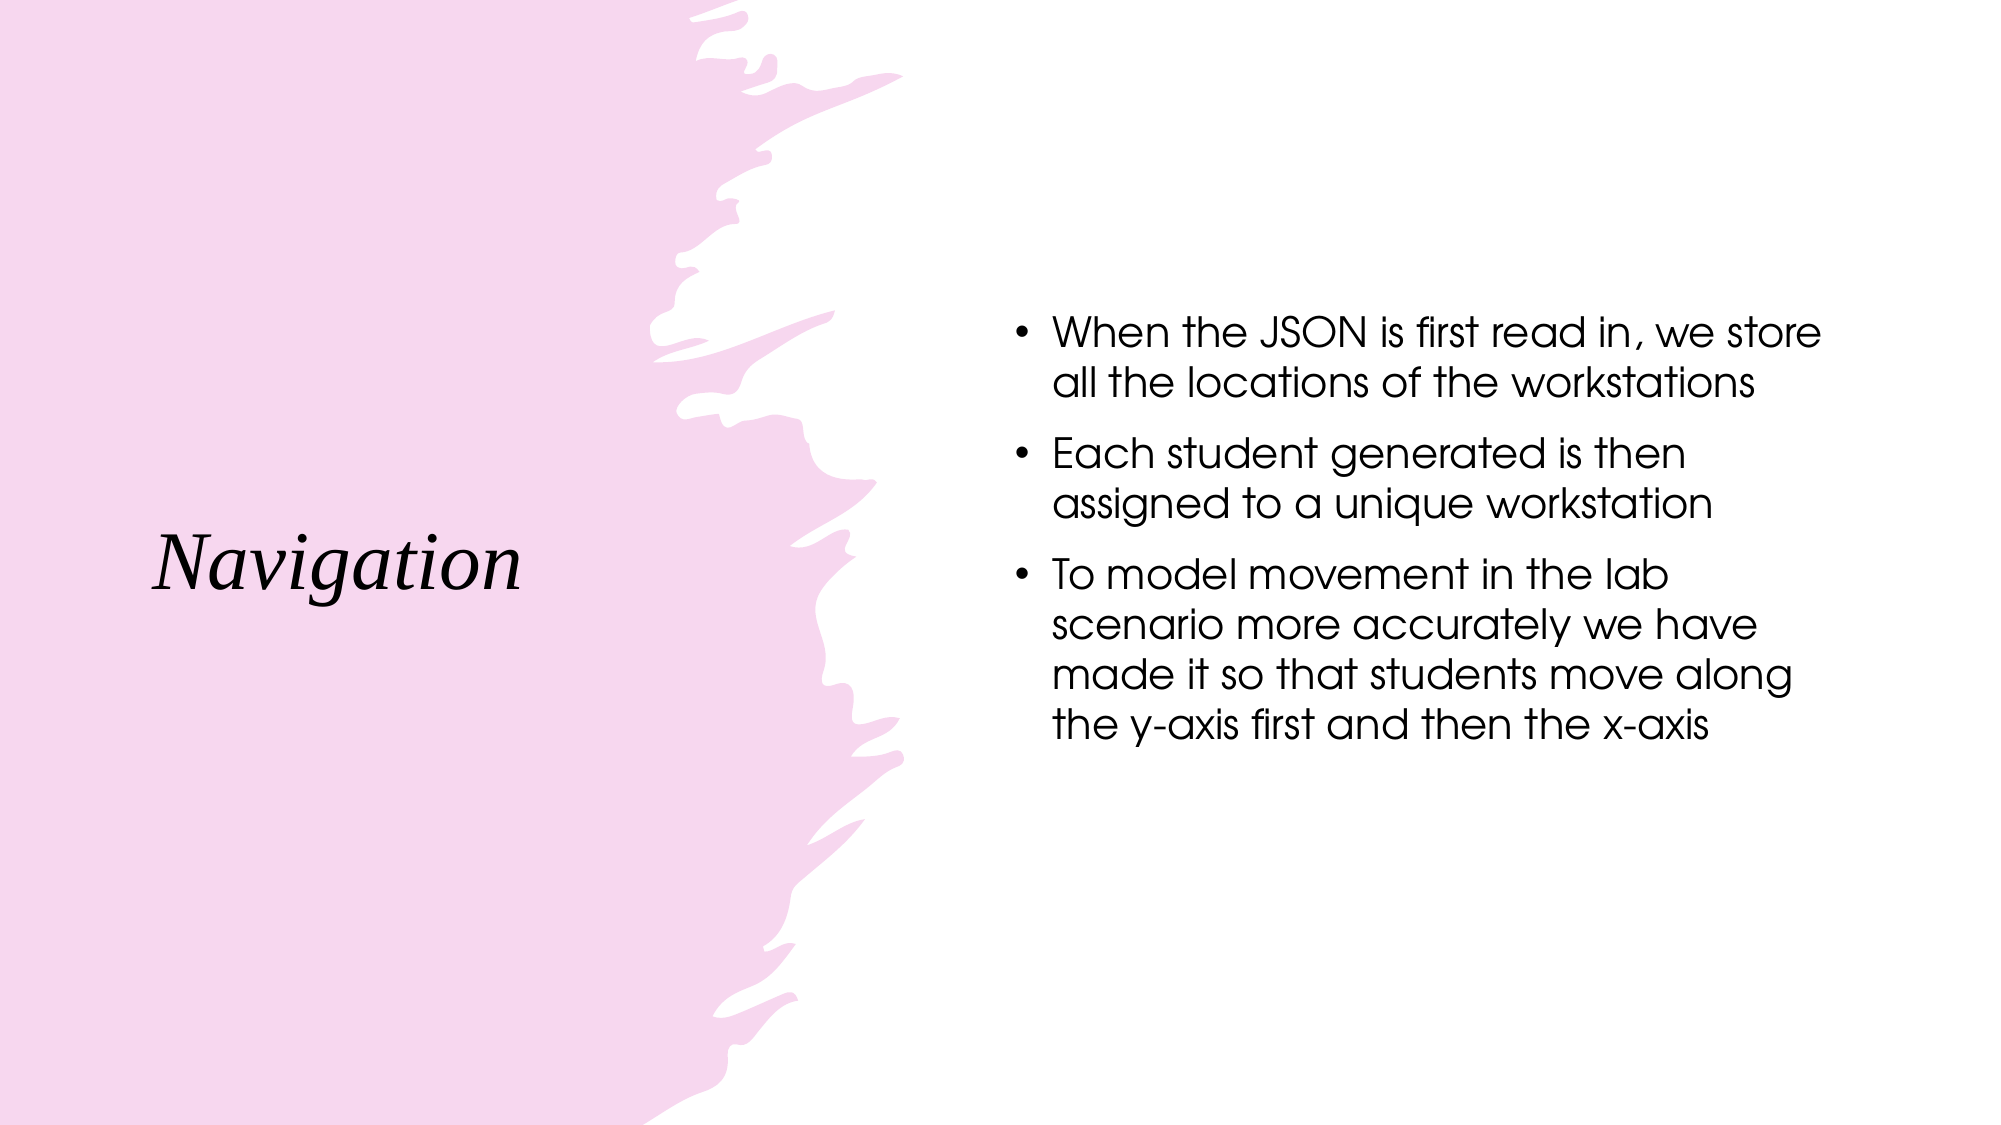

# Navigation
When the JSON is first read in, we store all the locations of the workstations
Each student generated is then assigned to a unique workstation
To model movement in the lab scenario more accurately we have made it so that students move along the y-axis first and then the x-axis